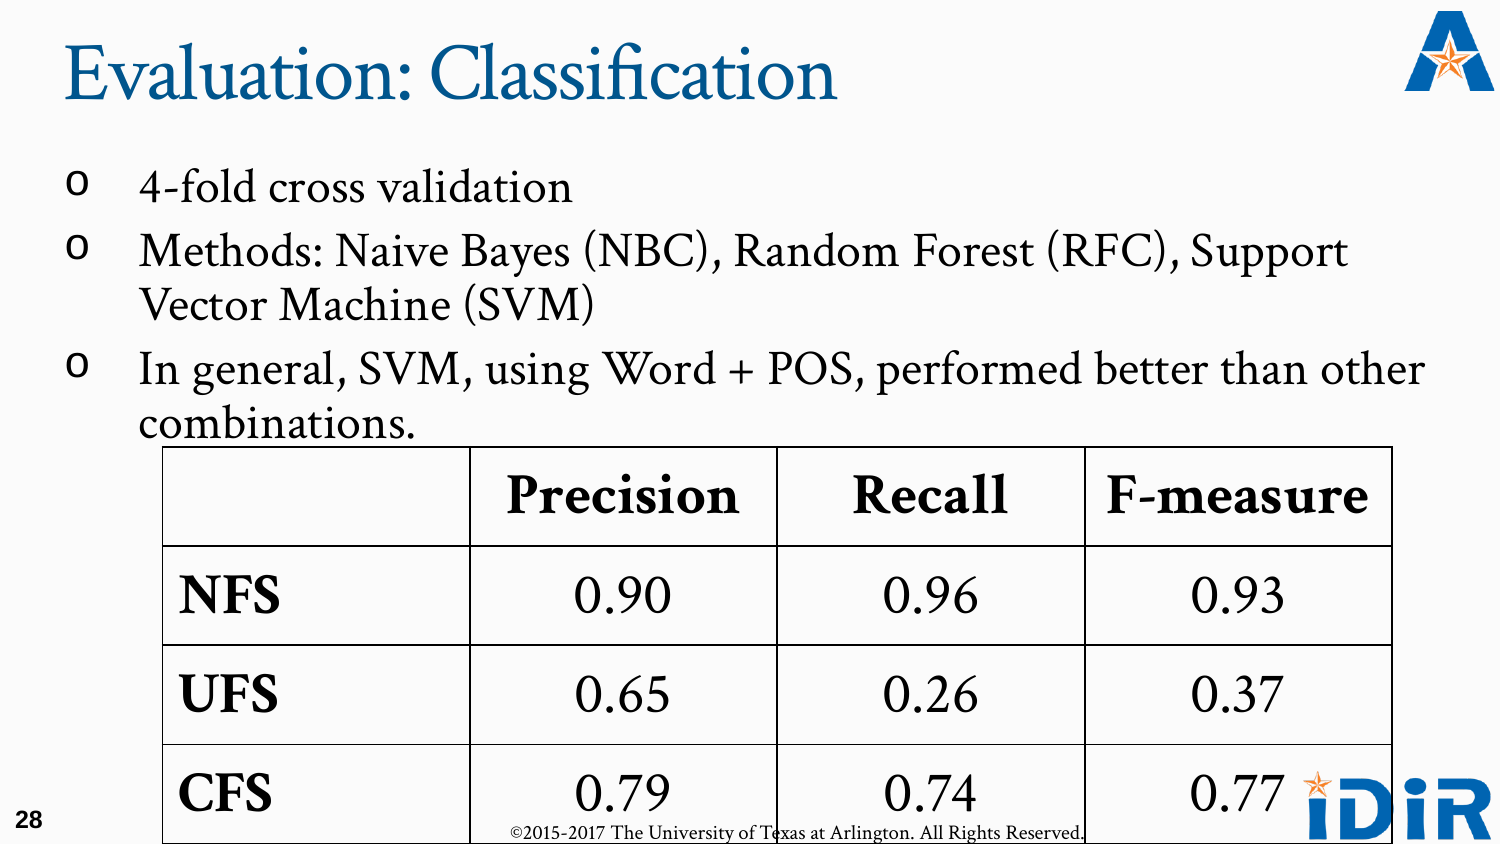

# Evaluation: Classification
4-fold cross validation
Methods: Naive Bayes (NBC), Random Forest (RFC), Support Vector Machine (SVM)
In general, SVM, using Word + POS, performed better than other combinations.

|  | Precision | Recall | F-measure |
| --- | --- | --- | --- |
| NFS | 0.90 | 0.96 | 0.93 |
| UFS | 0.65 | 0.26 | 0.37 |
| CFS | 0.79 | 0.74 | 0.77 |
28